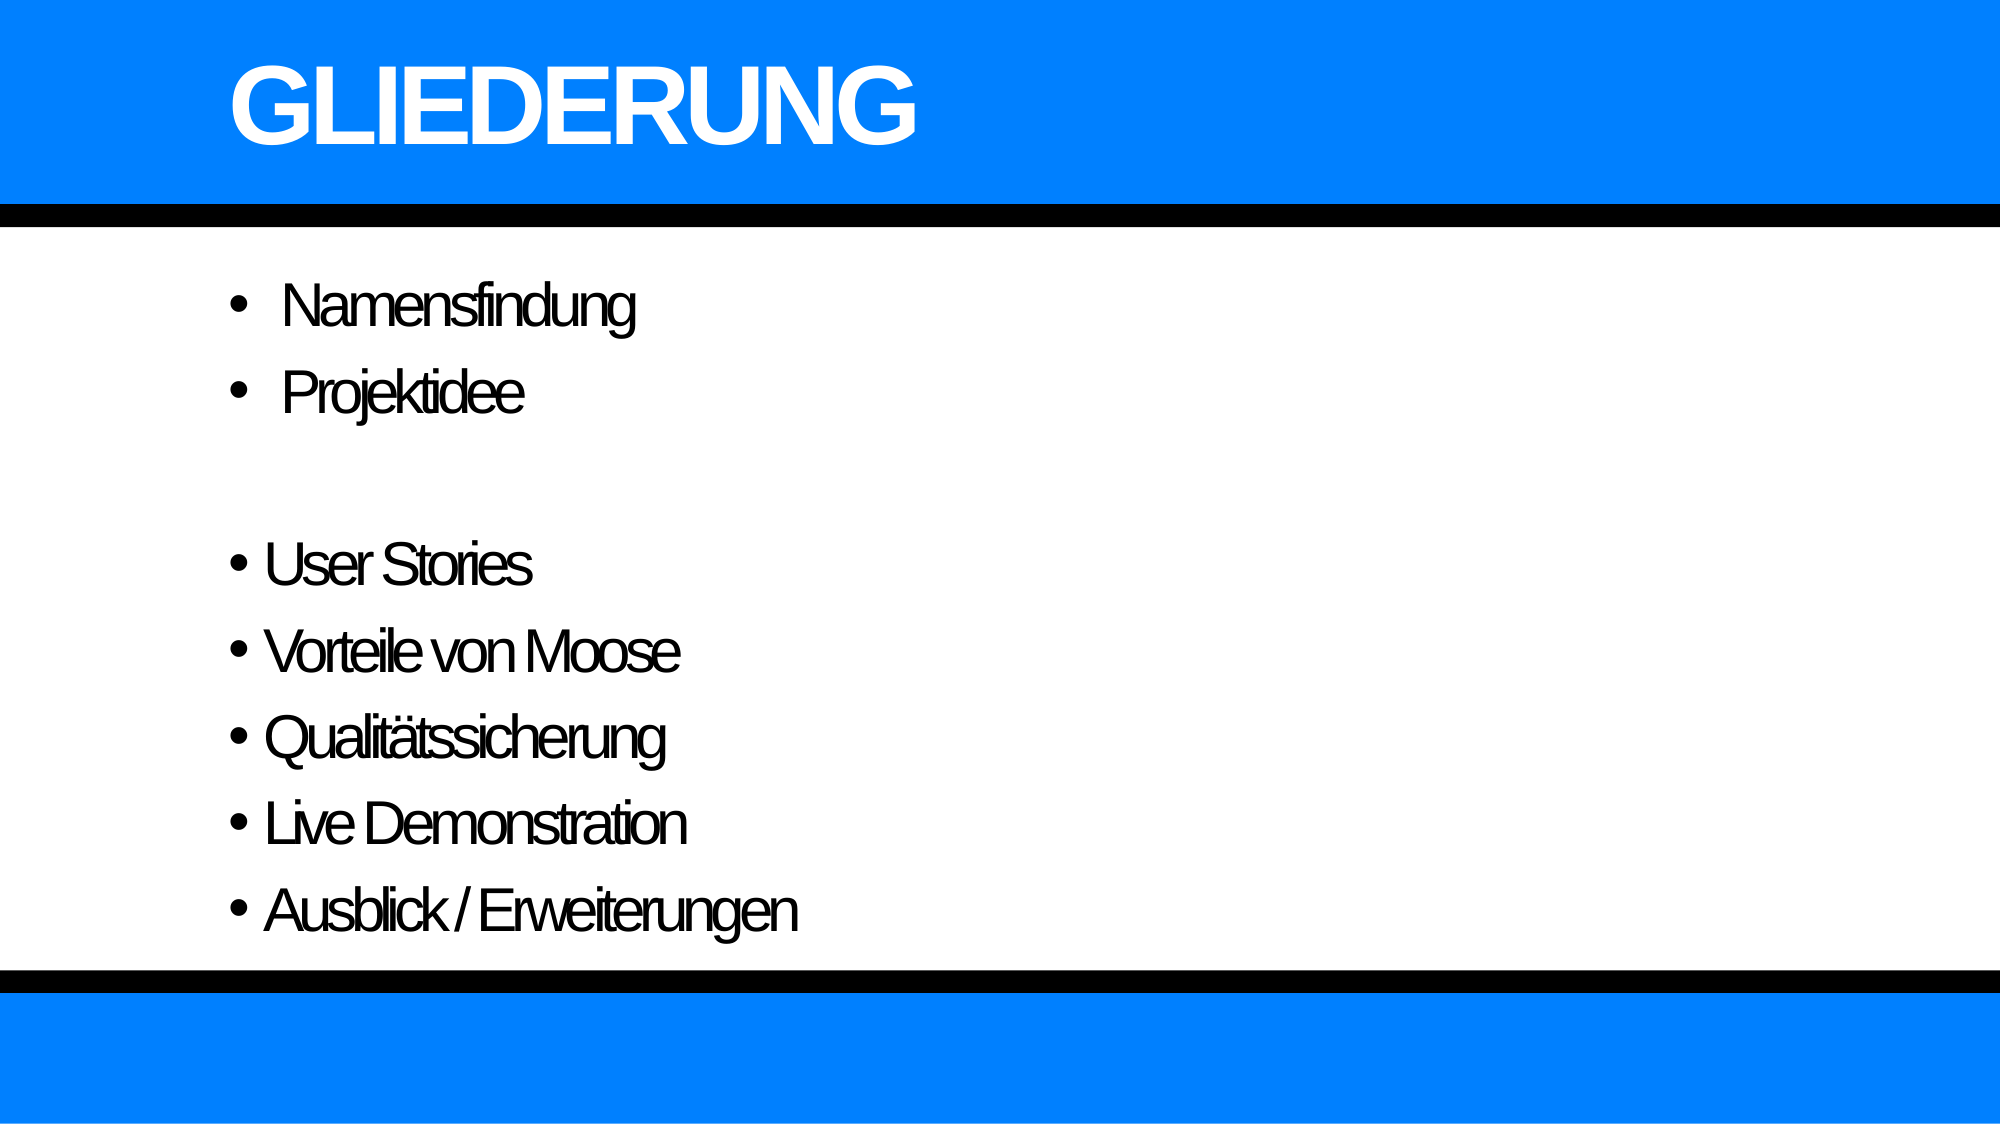

# GLIEDERUNG
 Namensfindung
 Projektidee

User Stories
Vorteile von Moose
Qualitätssicherung
Live Demonstration
Ausblick / Erweiterungen